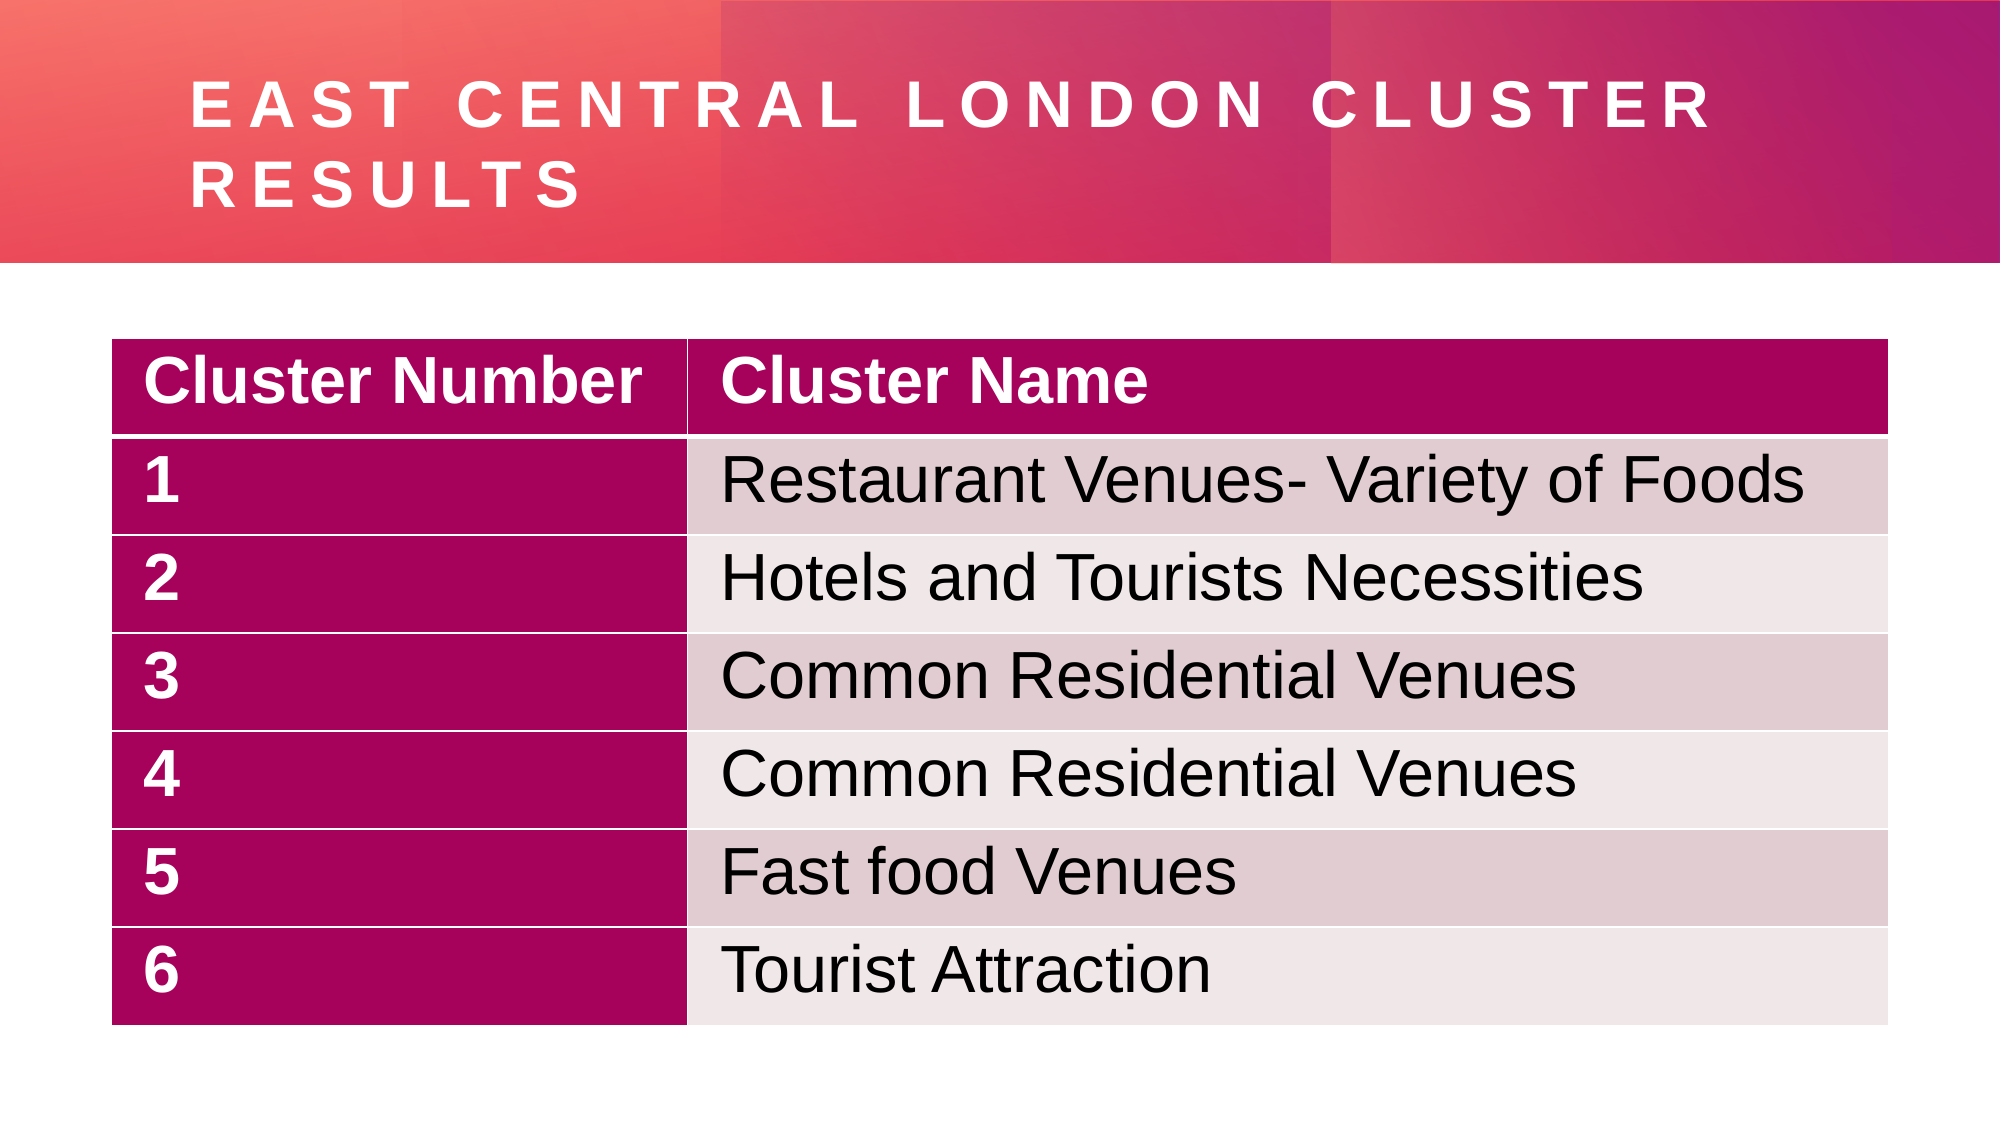

# East Central London Cluster Results
| Cluster Number | Cluster Name |
| --- | --- |
| 1 | Restaurant Venues- Variety of Foods |
| 2 | Hotels and Tourists Necessities |
| 3 | Common Residential Venues |
| 4 | Common Residential Venues |
| 5 | Fast food Venues |
| 6 | Tourist Attraction |